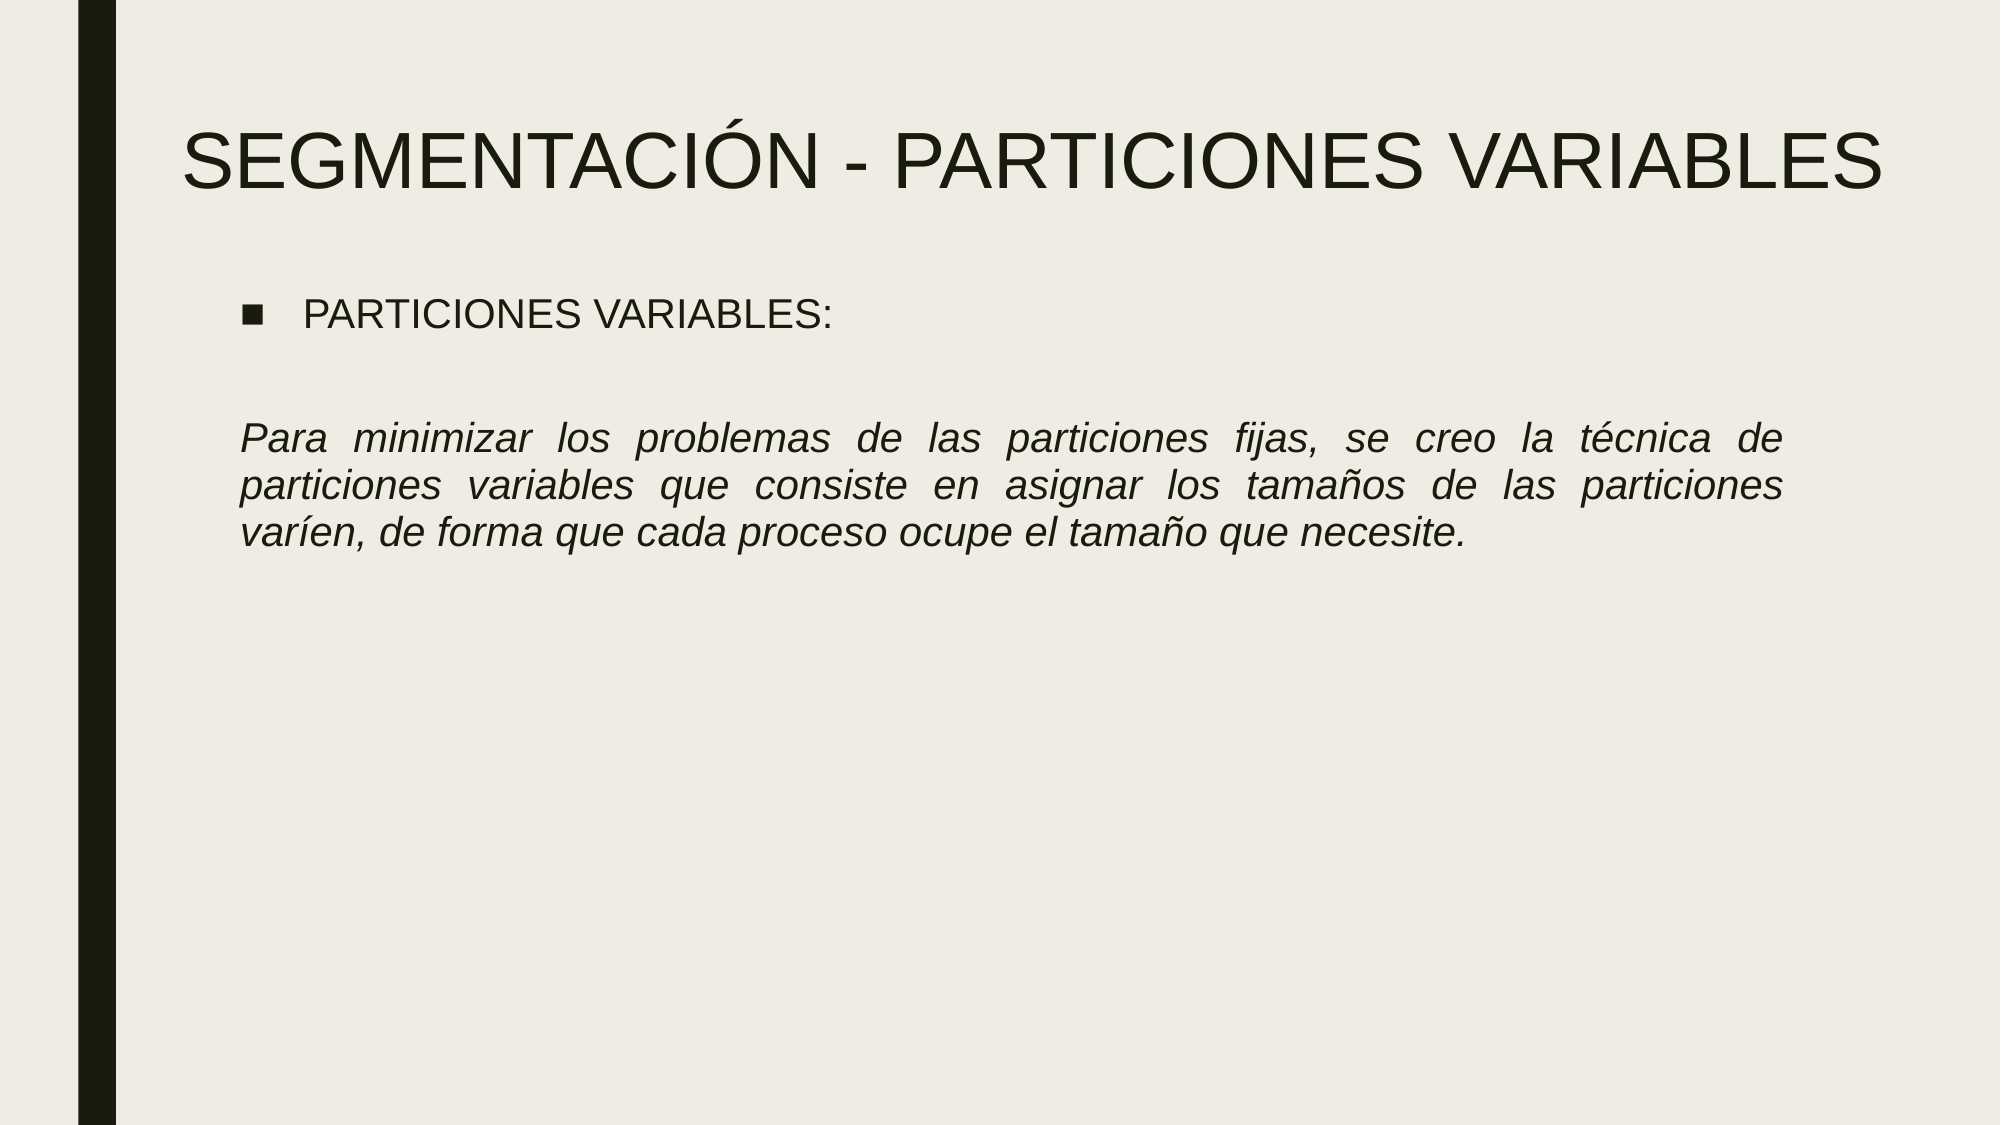

# SEGMENTACIÓN - PARTICIONES VARIABLES
PARTICIONES VARIABLES:

Para minimizar los problemas de las particiones fijas, se creo la técnica de particiones variables que consiste en asignar los tamaños de las particiones varíen, de forma que cada proceso ocupe el tamaño que necesite.